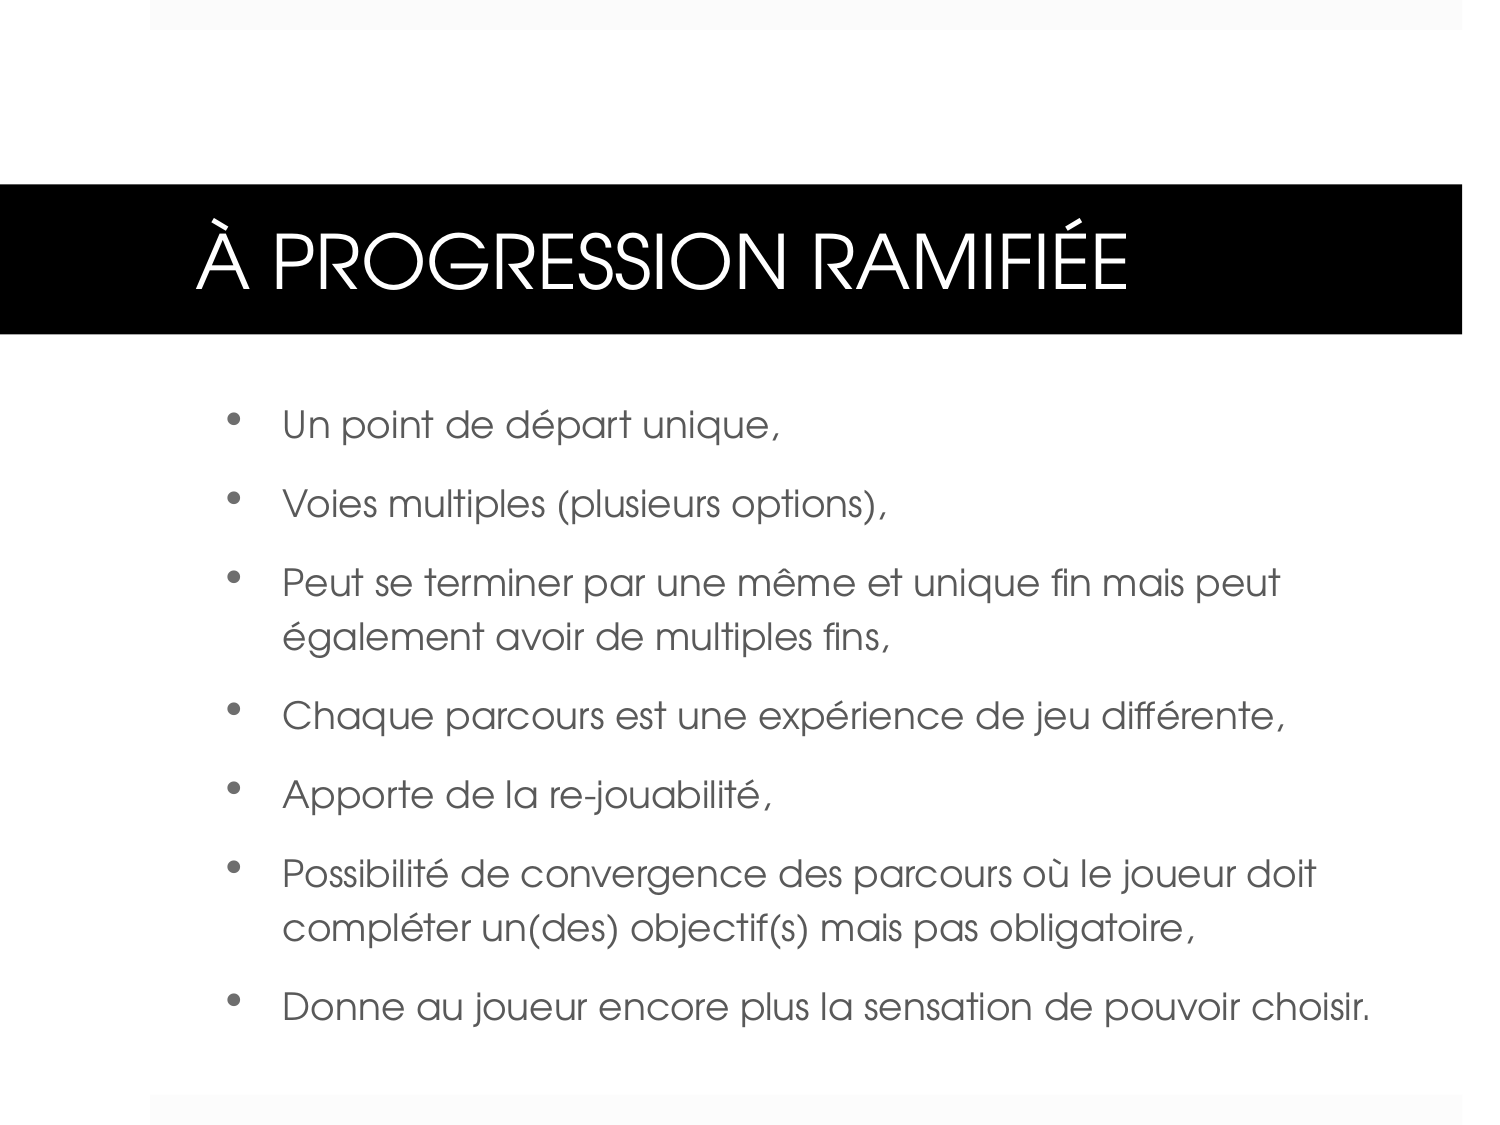

# À PROGRESSION RAMIFIÉE
Un point de départ unique,
Voies multiples (plusieurs options),
Peut se terminer par une même et unique fin mais peut également avoir de multiples fins,
Chaque parcours est une expérience de jeu différente,
Apporte de la re-jouabilité,
Possibilité de convergence des parcours où le joueur doit compléter un(des) objectif(s) mais pas obligatoire,
Donne au joueur encore plus la sensation de pouvoir choisir.